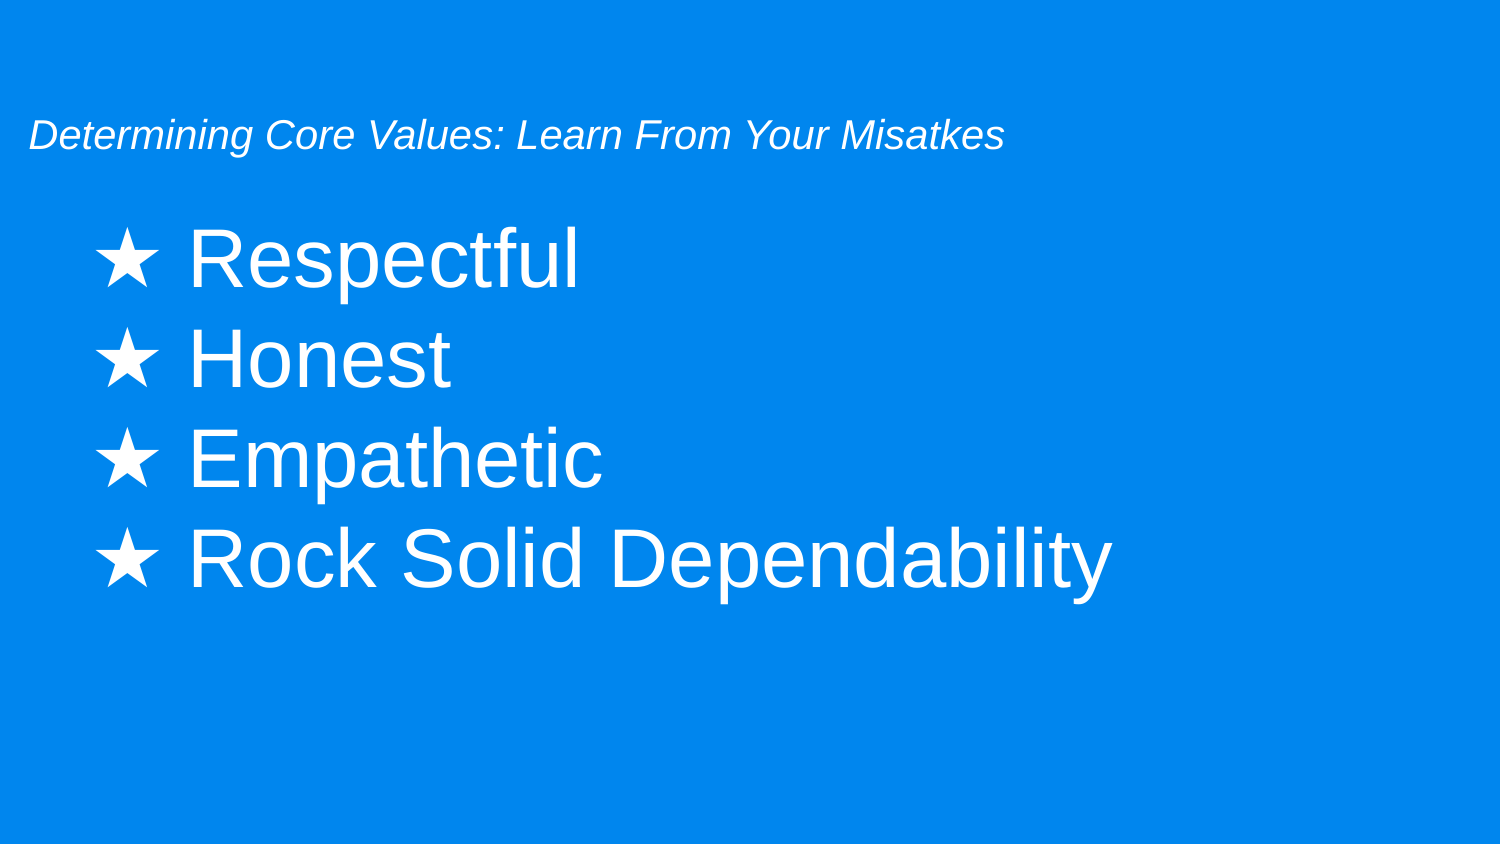

Determining Core Values: Learn From Your Misatkes
# ★ Respectful ★ Honest ★ Empathetic ★ Rock Solid Dependability